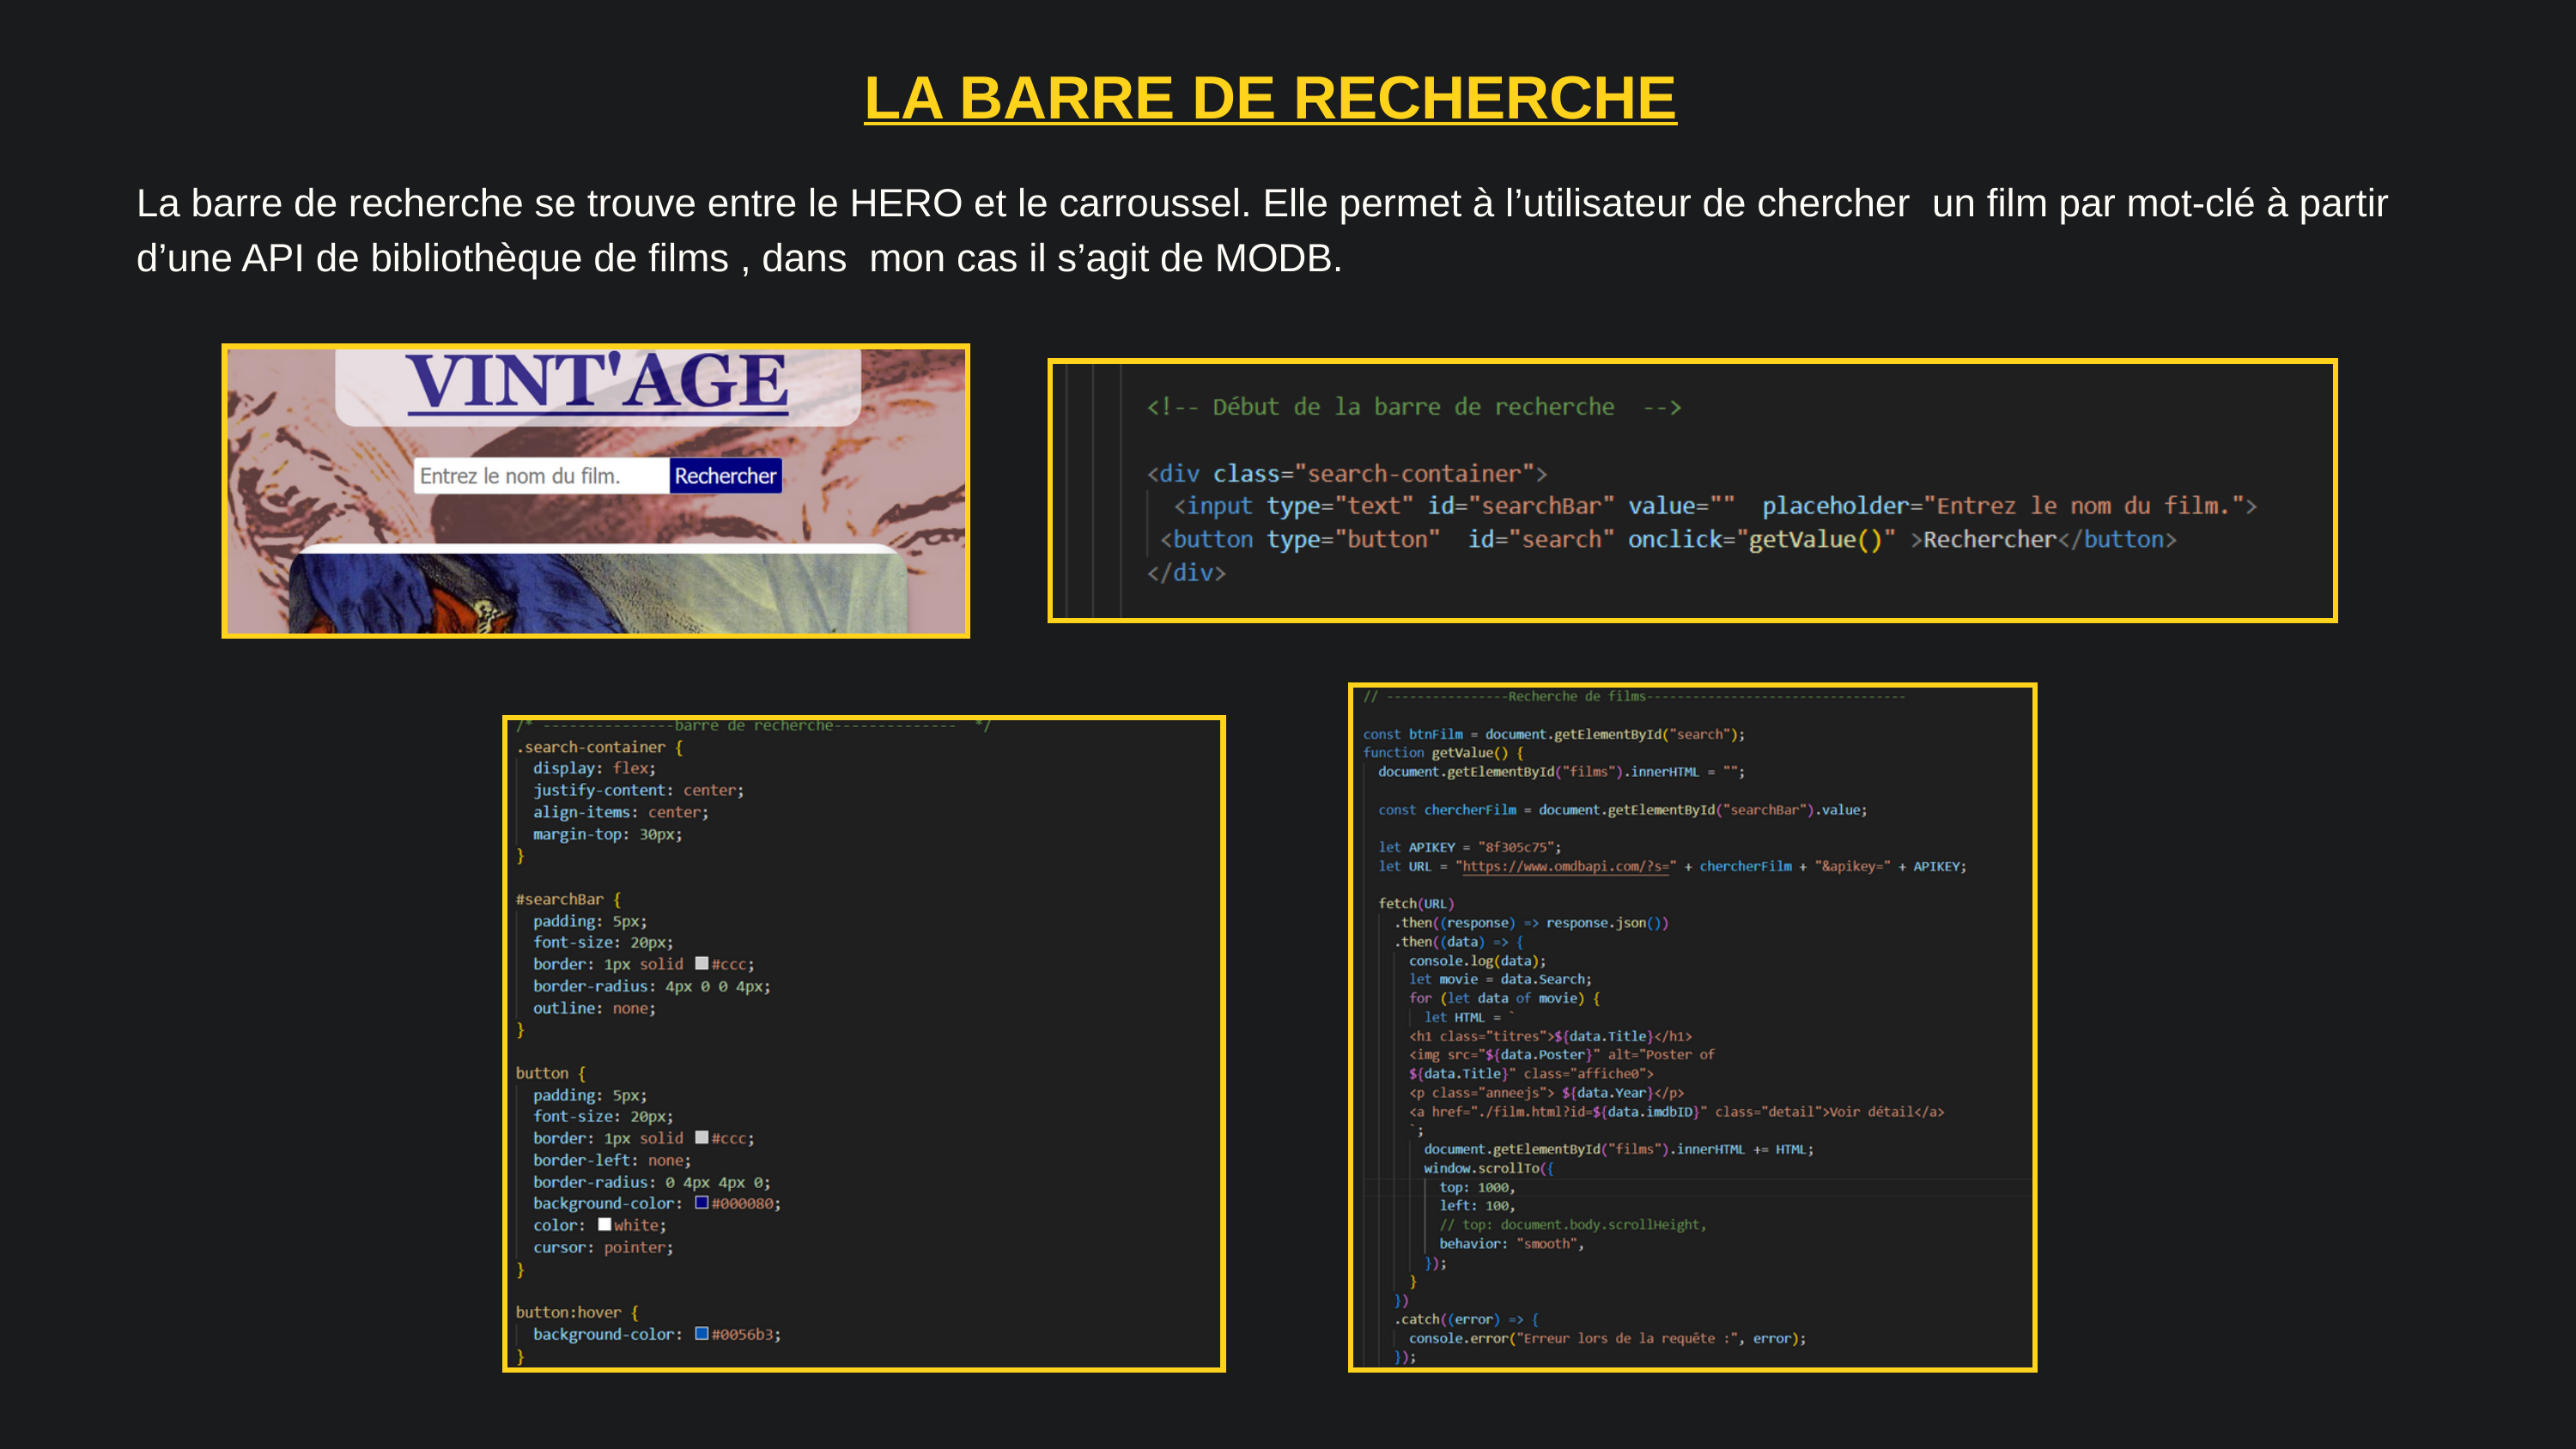

LA BARRE DE RECHERCHE
La barre de recherche se trouve entre le HERO et le carroussel. Elle permet à l’utilisateur de chercher  un film par mot-clé à partir d’une API de bibliothèque de films , dans  mon cas il s’agit de MODB.